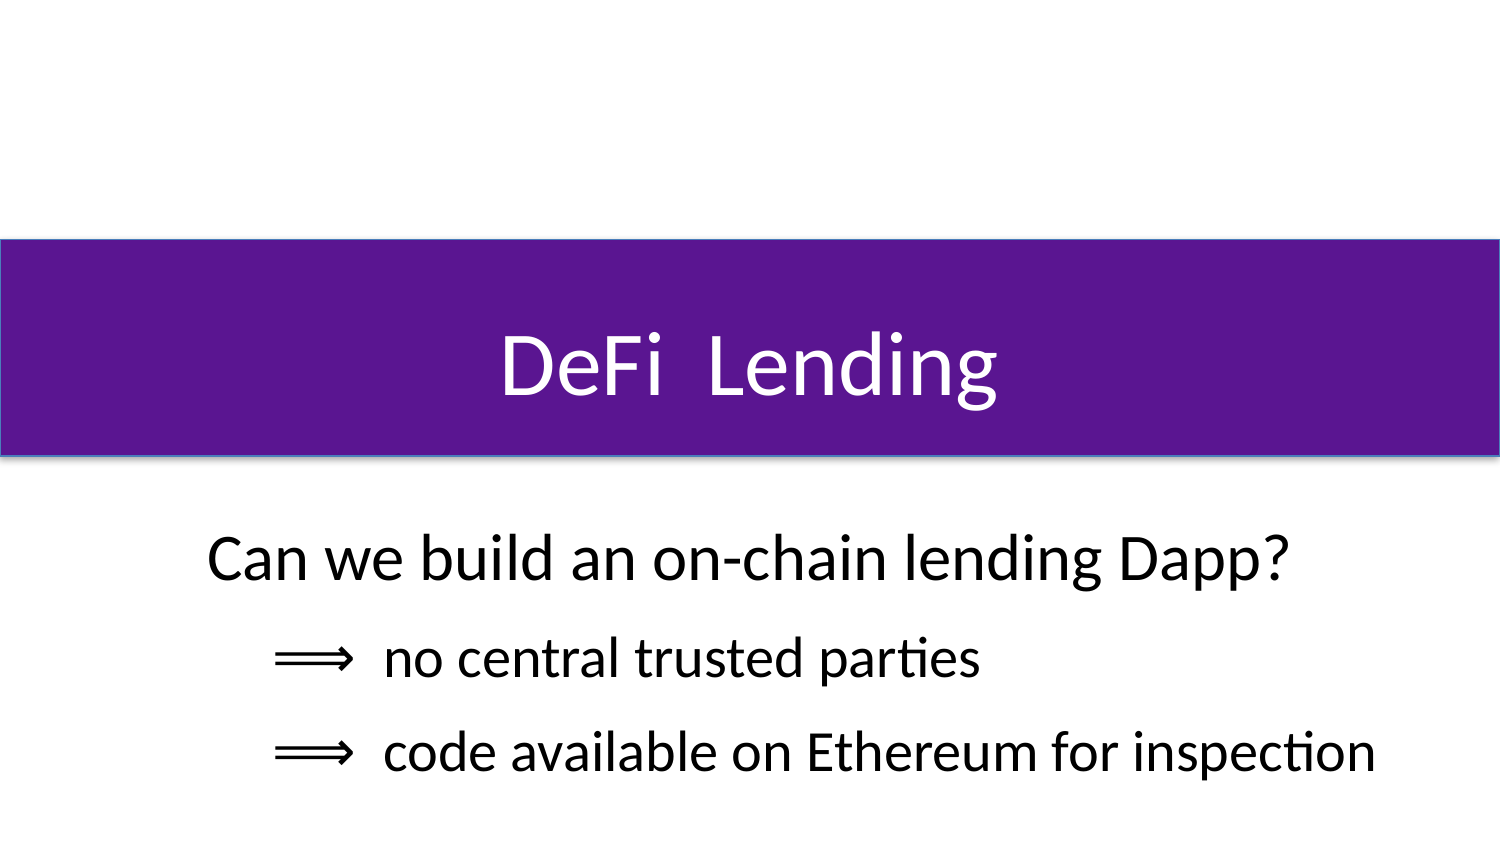

# DeFi  Lending
Can we build an on-chain lending Dapp?
	⟹  no central trusted parties
	⟹  code available on Ethereum for inspection